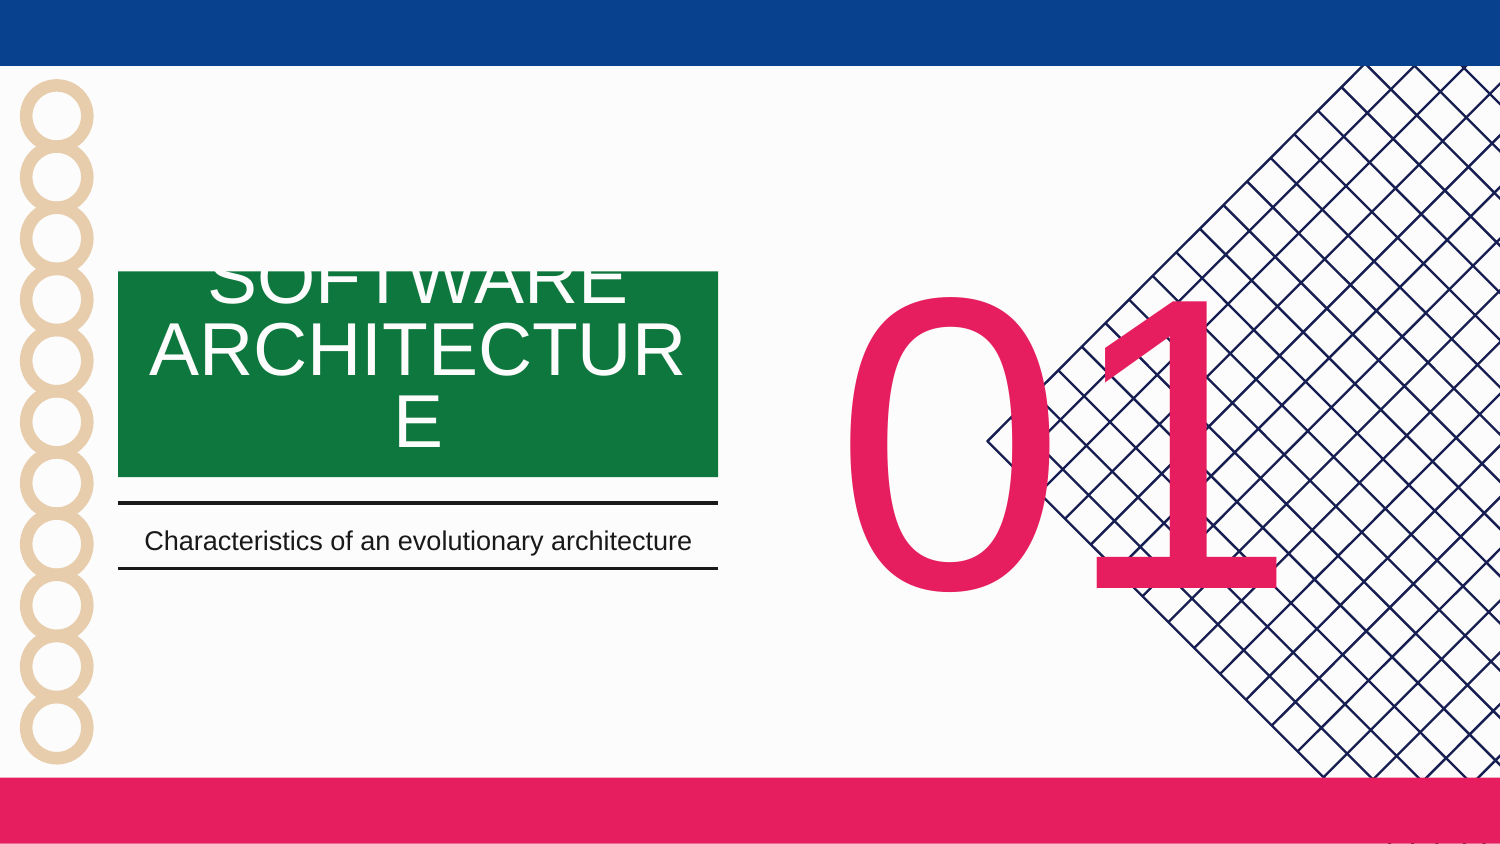

01
# SOFTWARE ARCHITECTURE
Characteristics of an evolutionary architecture